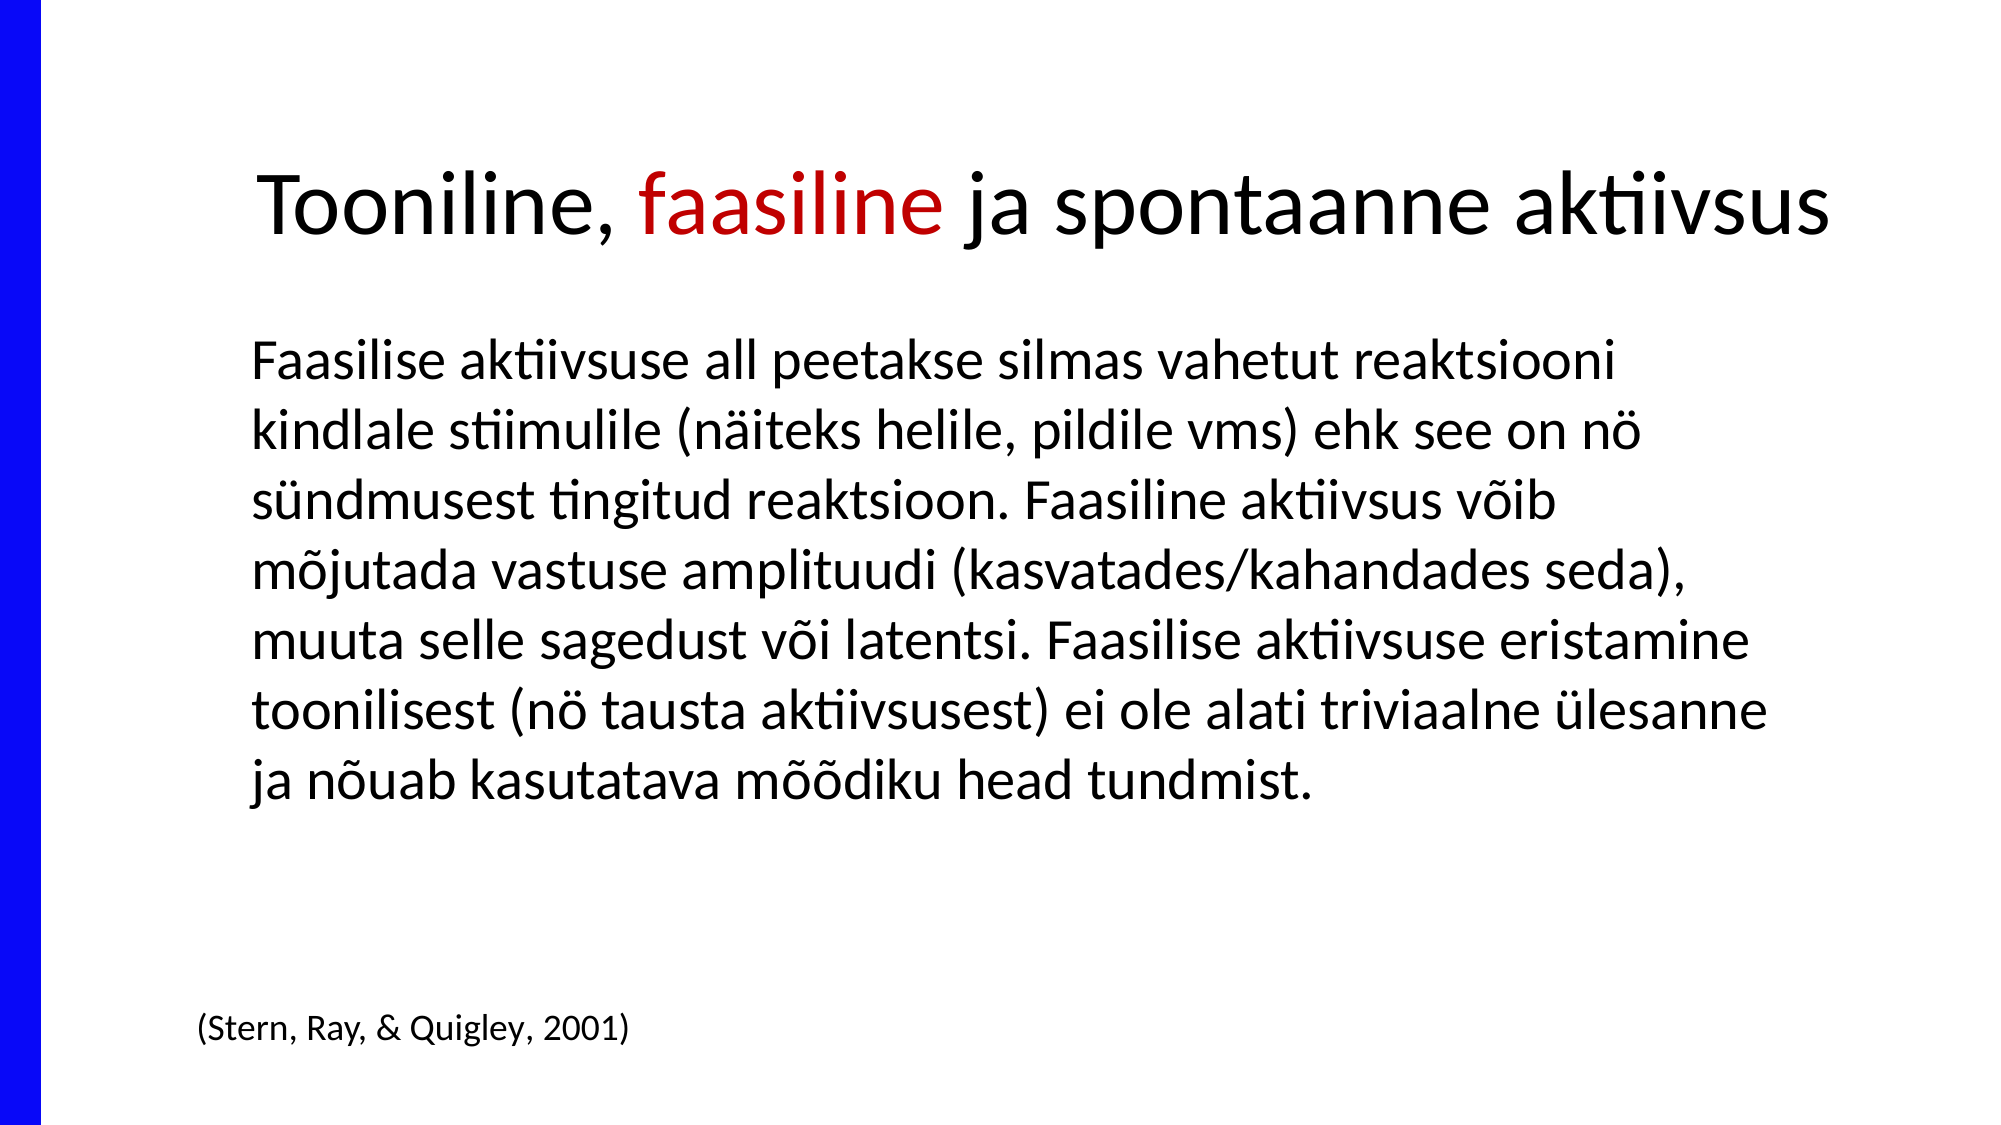

Tooniline, faasiline ja spontaanne aktiivsus
Faasilise aktiivsuse all peetakse silmas vahetut reaktsiooni kindlale stiimulile (näiteks helile, pildile vms) ehk see on nö sündmusest tingitud reaktsioon. Faasiline aktiivsus võib mõjutada vastuse amplituudi (kasvatades/kahandades seda), muuta selle sagedust või latentsi. Faasilise aktiivsuse eristamine toonilisest (nö tausta aktiivsusest) ei ole alati triviaalne ülesanne ja nõuab kasutatava mõõdiku head tundmist.
(Stern, Ray, & Quigley, 2001)